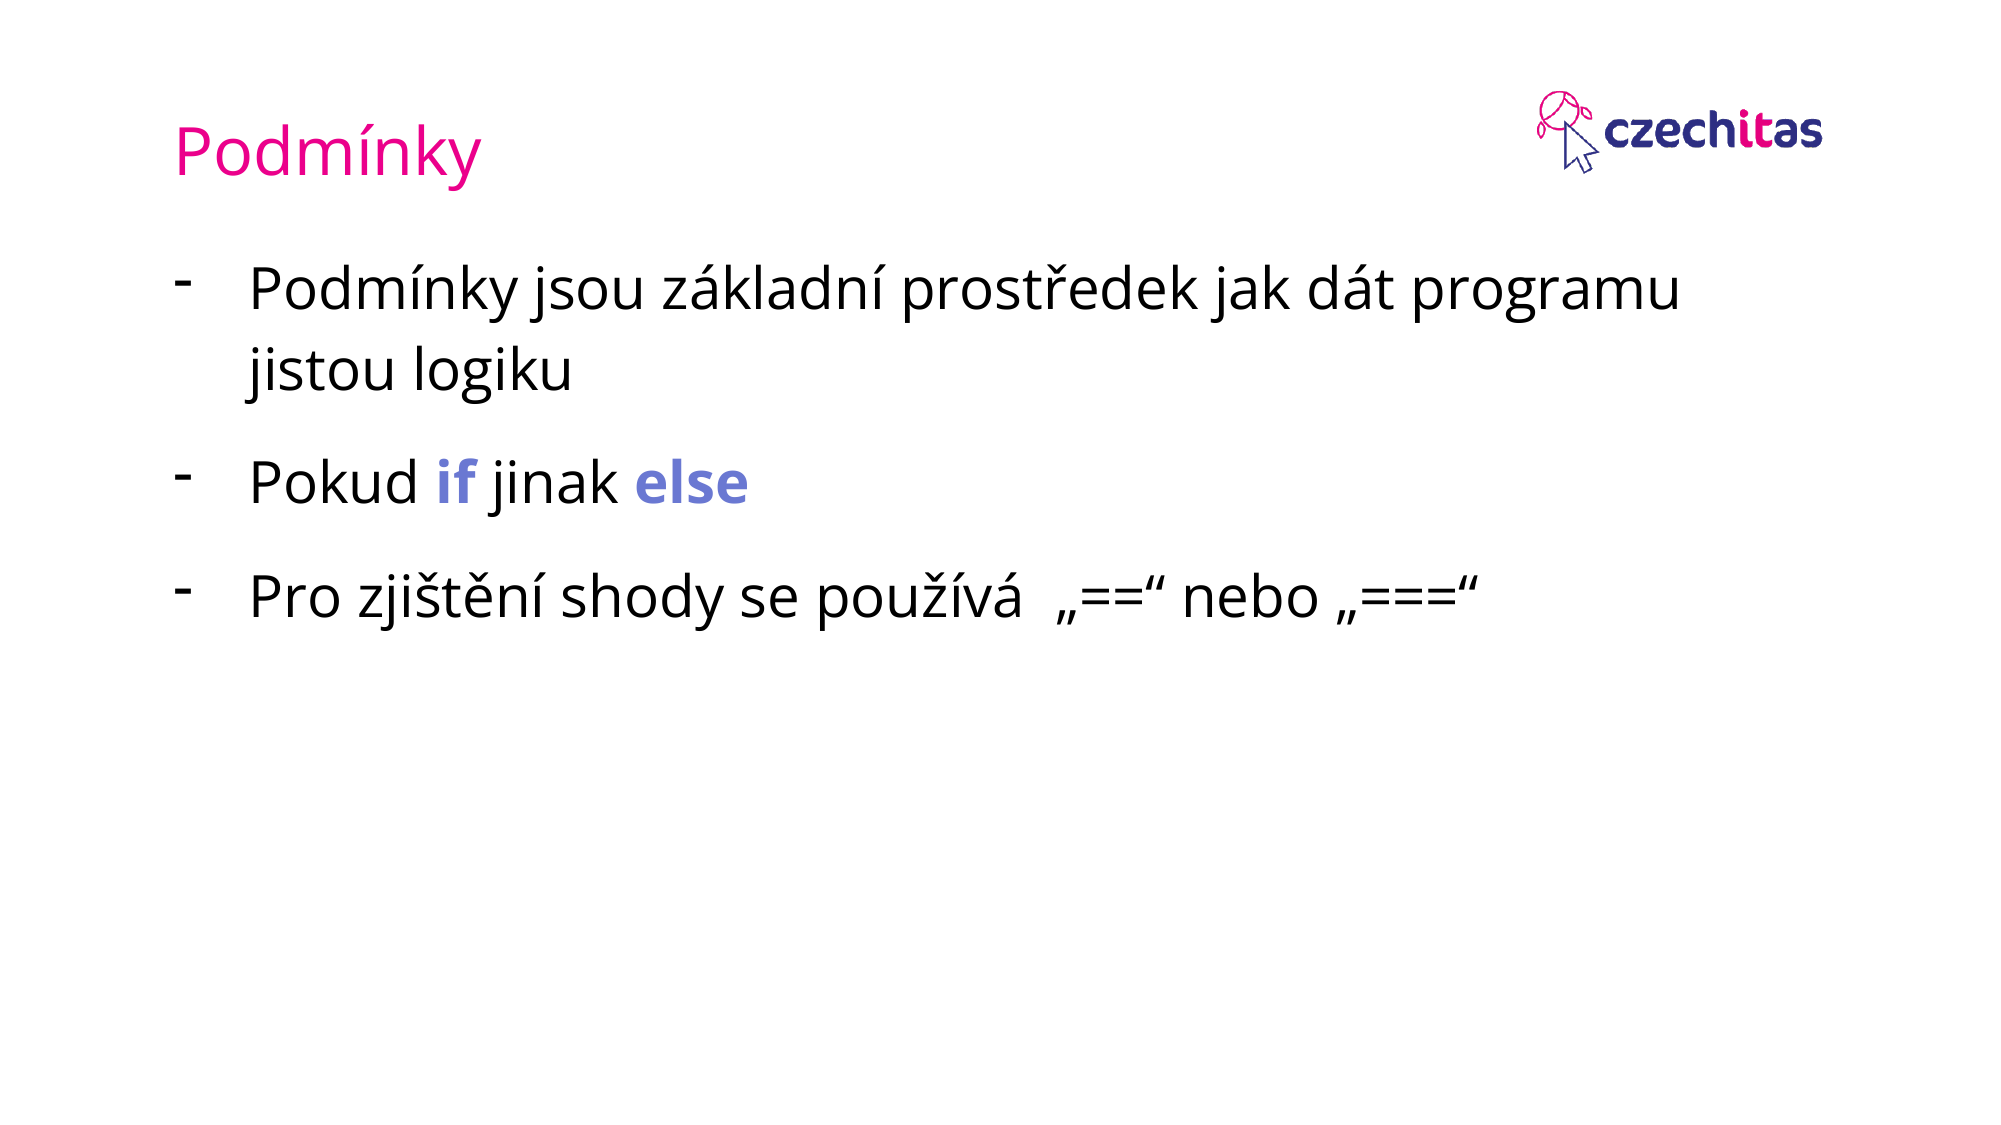

Podmínky
Podmínky jsou základní prostředek jak dát programu jistou logiku
Pokud if jinak else
Pro zjištění shody se používá  „==“ nebo „===“